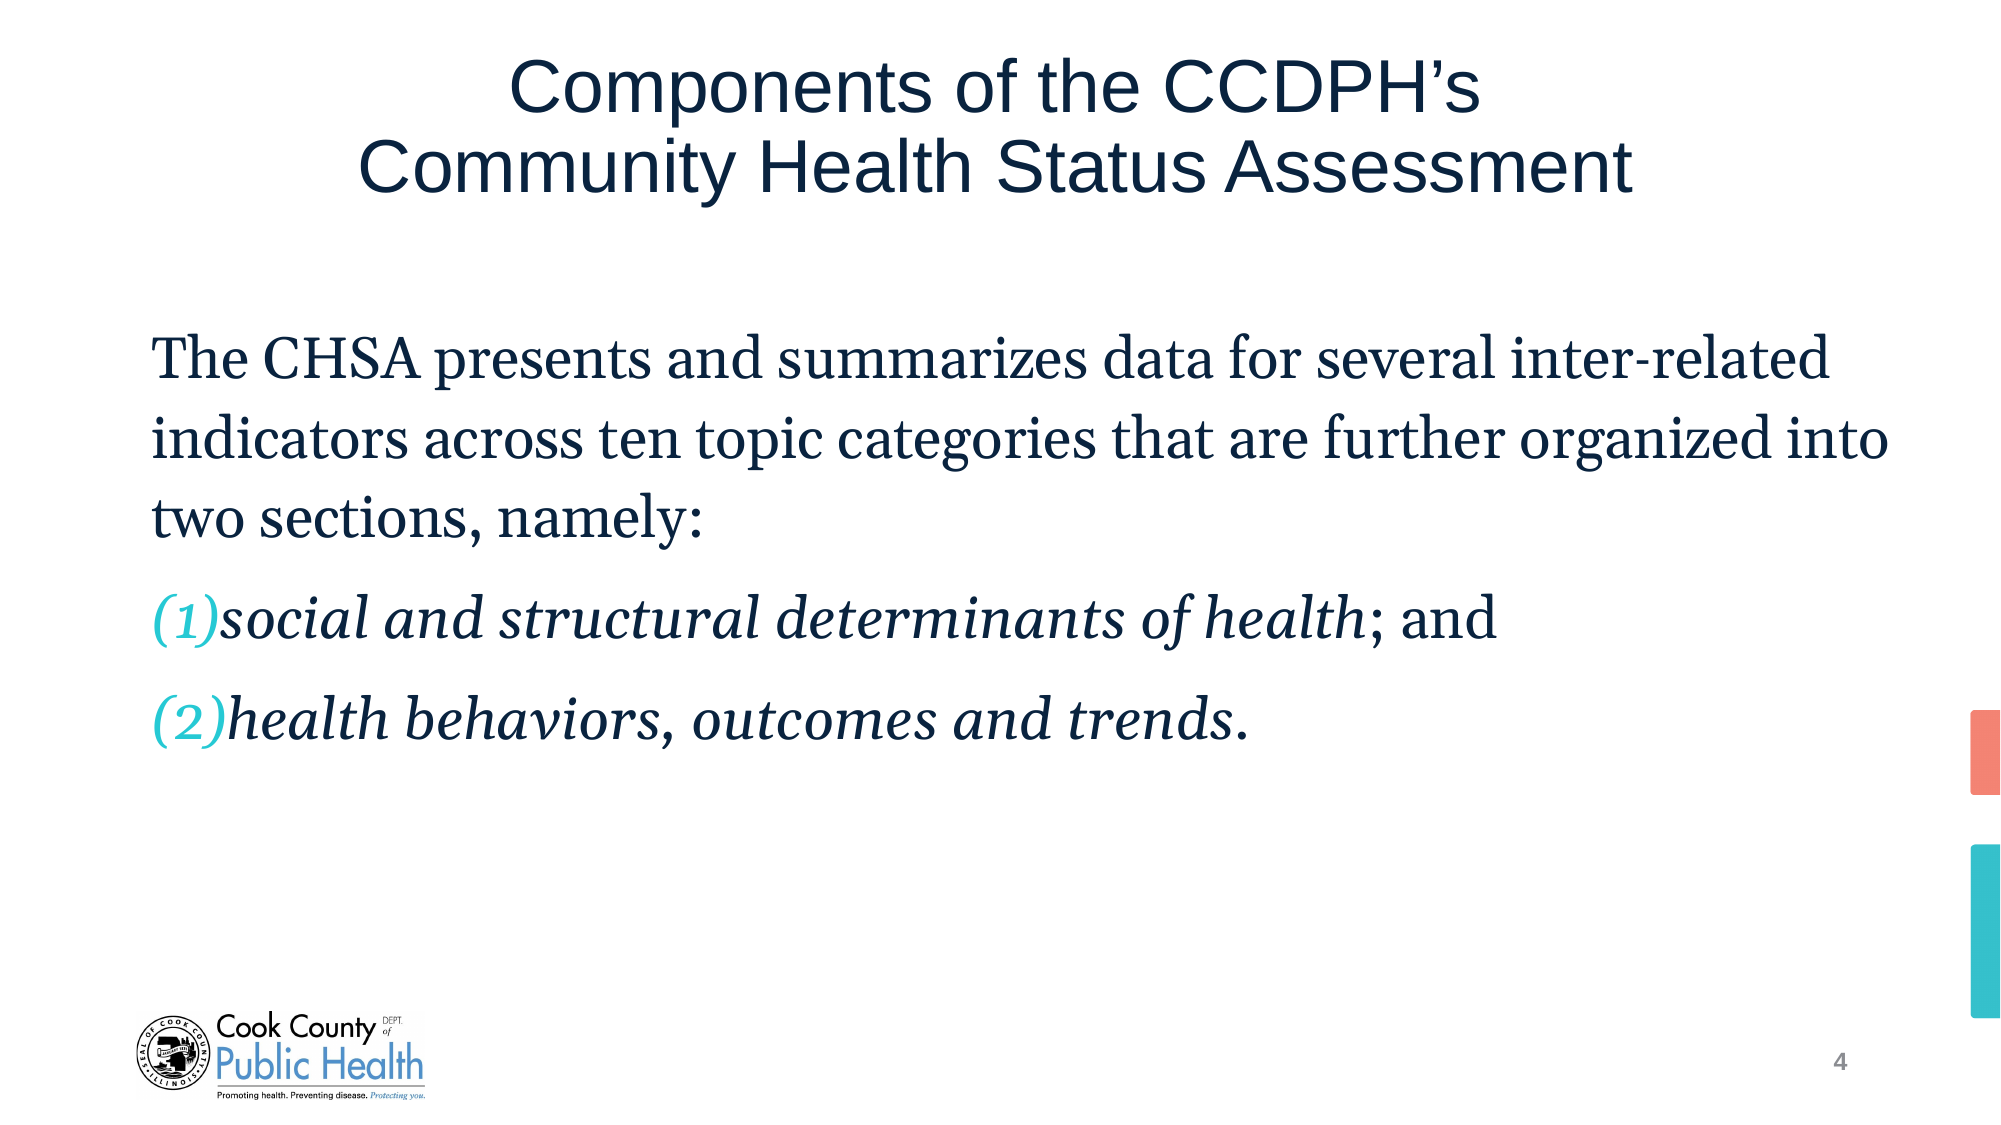

# Components of the CCDPH’s Community Health Status Assessment
The CHSA presents and summarizes data for several inter‐related indicators across ten topic categories that are further organized into two sections, namely:
social and structural determinants of health; and
health behaviors, outcomes and trends.
4